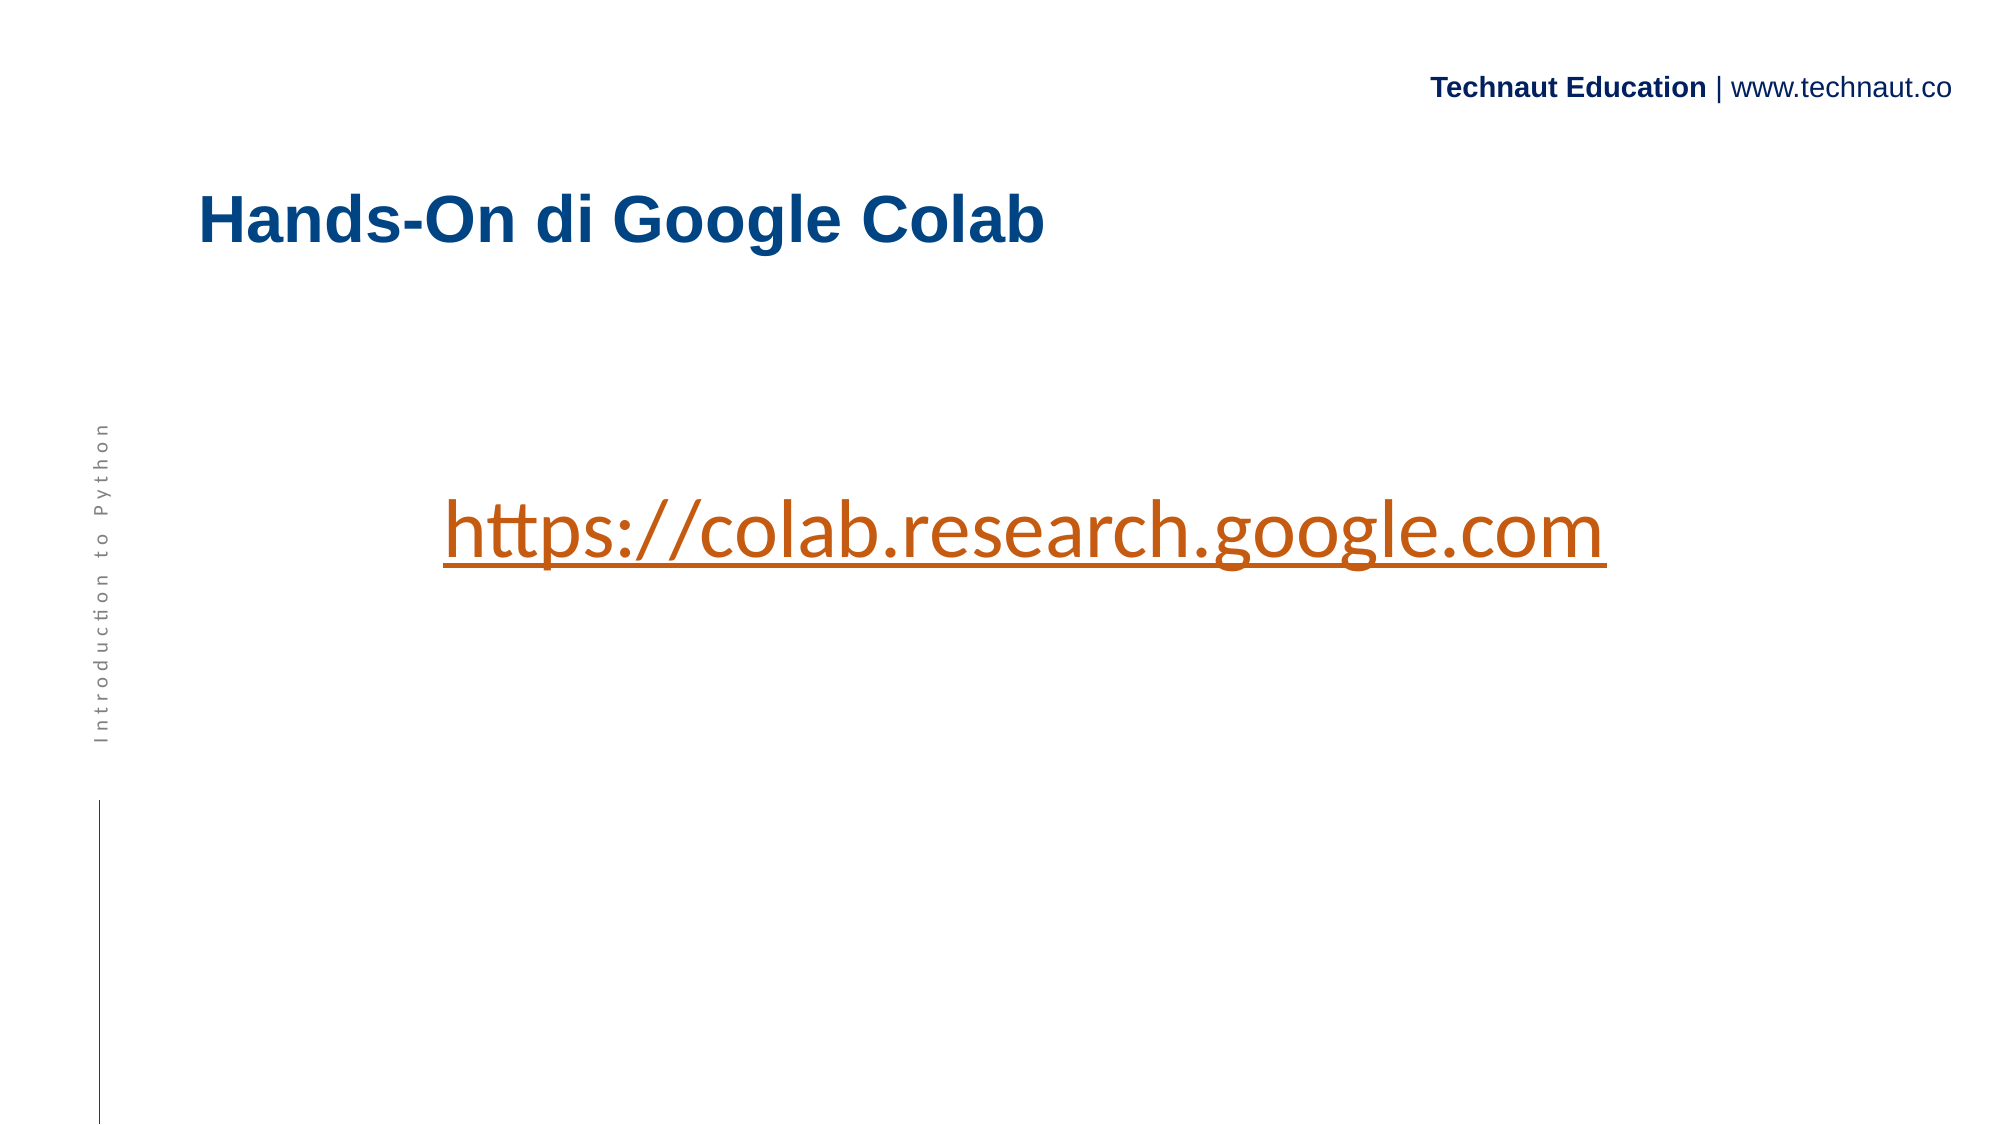

Technaut Education | www.technaut.co
# Hands-On di Google Colab
Introduction to Python
https://colab.research.google.com